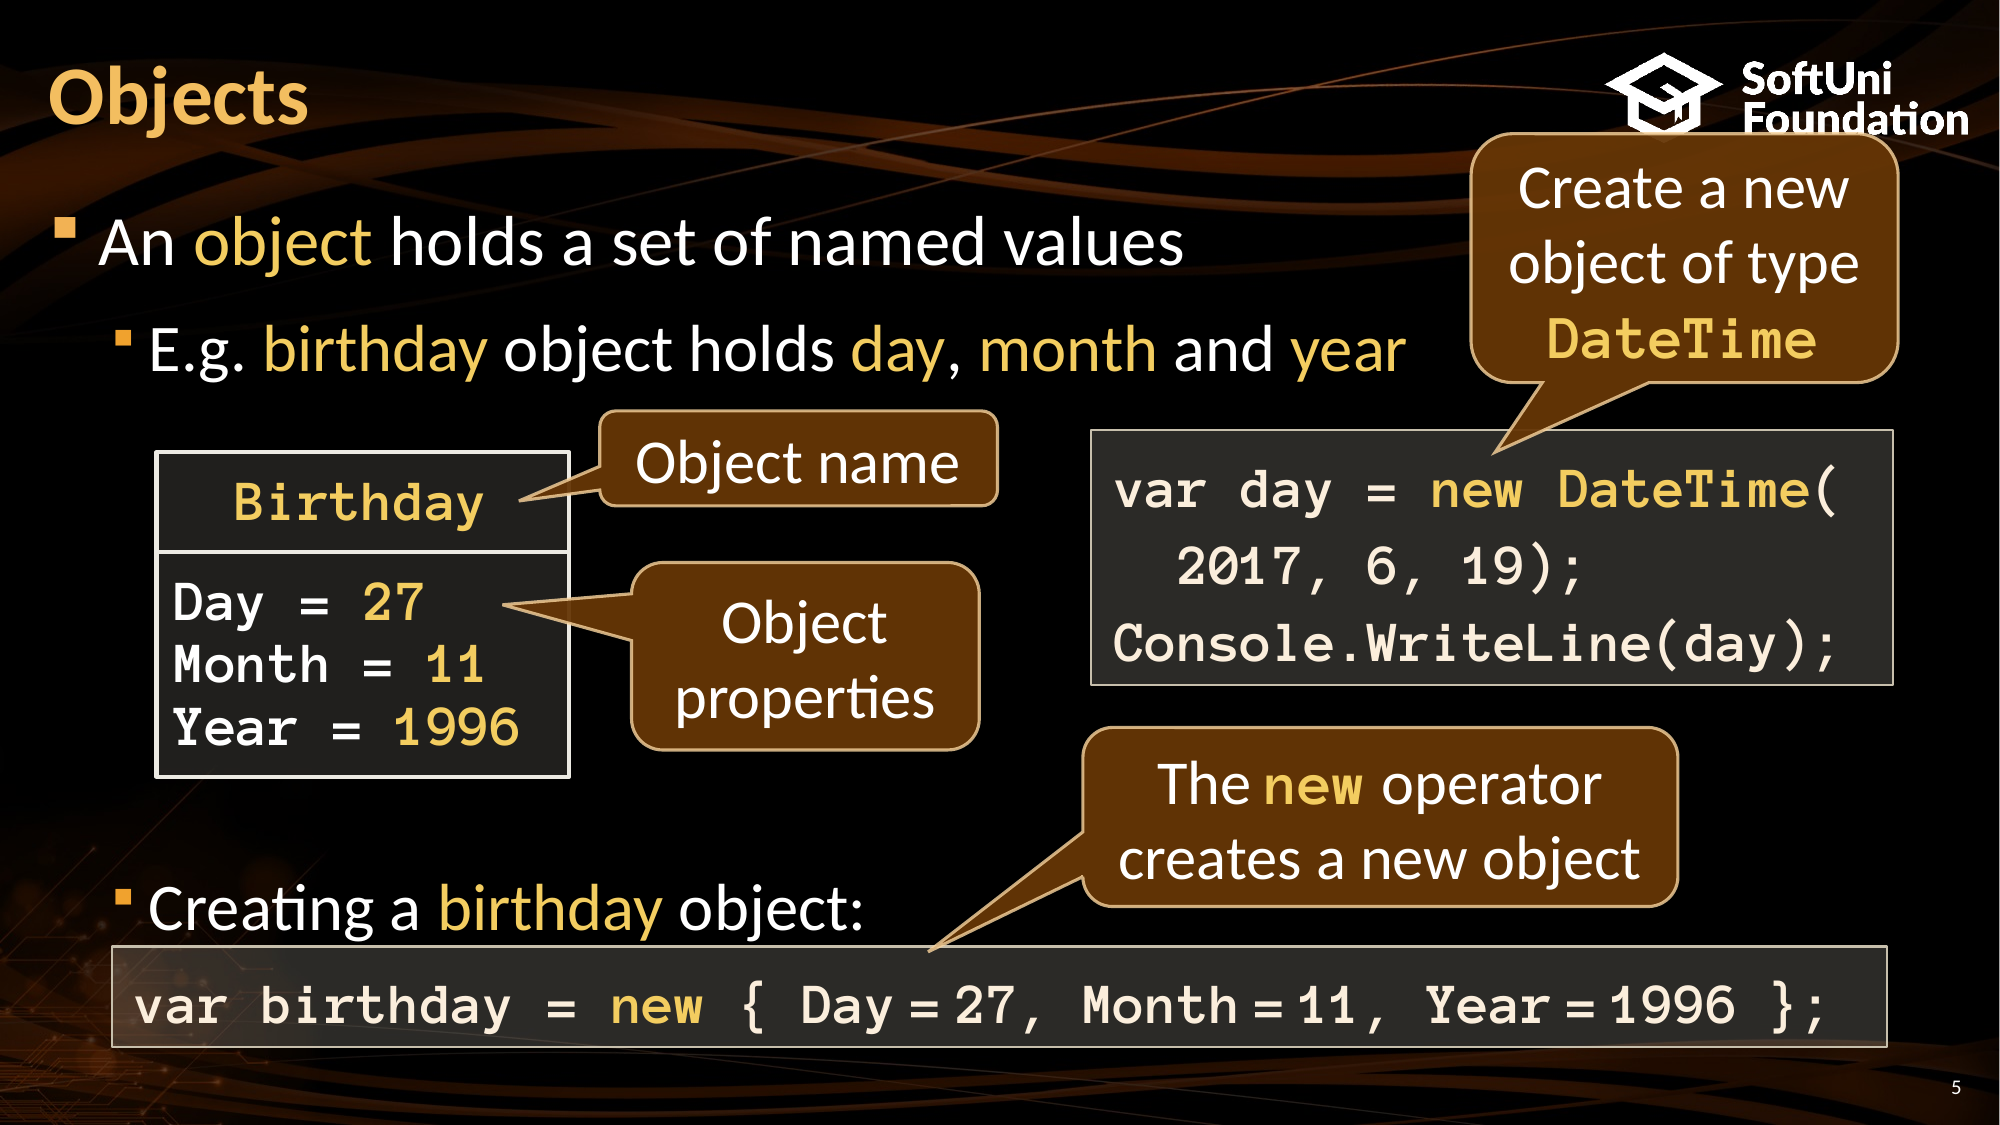

# Objects
Create a new object of type DateTime
An object holds a set of named values
E.g. birthday object holds day, month and year

Creating a birthday object:
Object name
var day = new DateTime(
  2017, 6, 19); Console.WriteLine(day);
Birthday
Day = 27
Month = 11
Year = 1996
Object properties
The new operator creates a new object
var birthday = new { Day = 27, Month = 11, Year = 1996 };
5